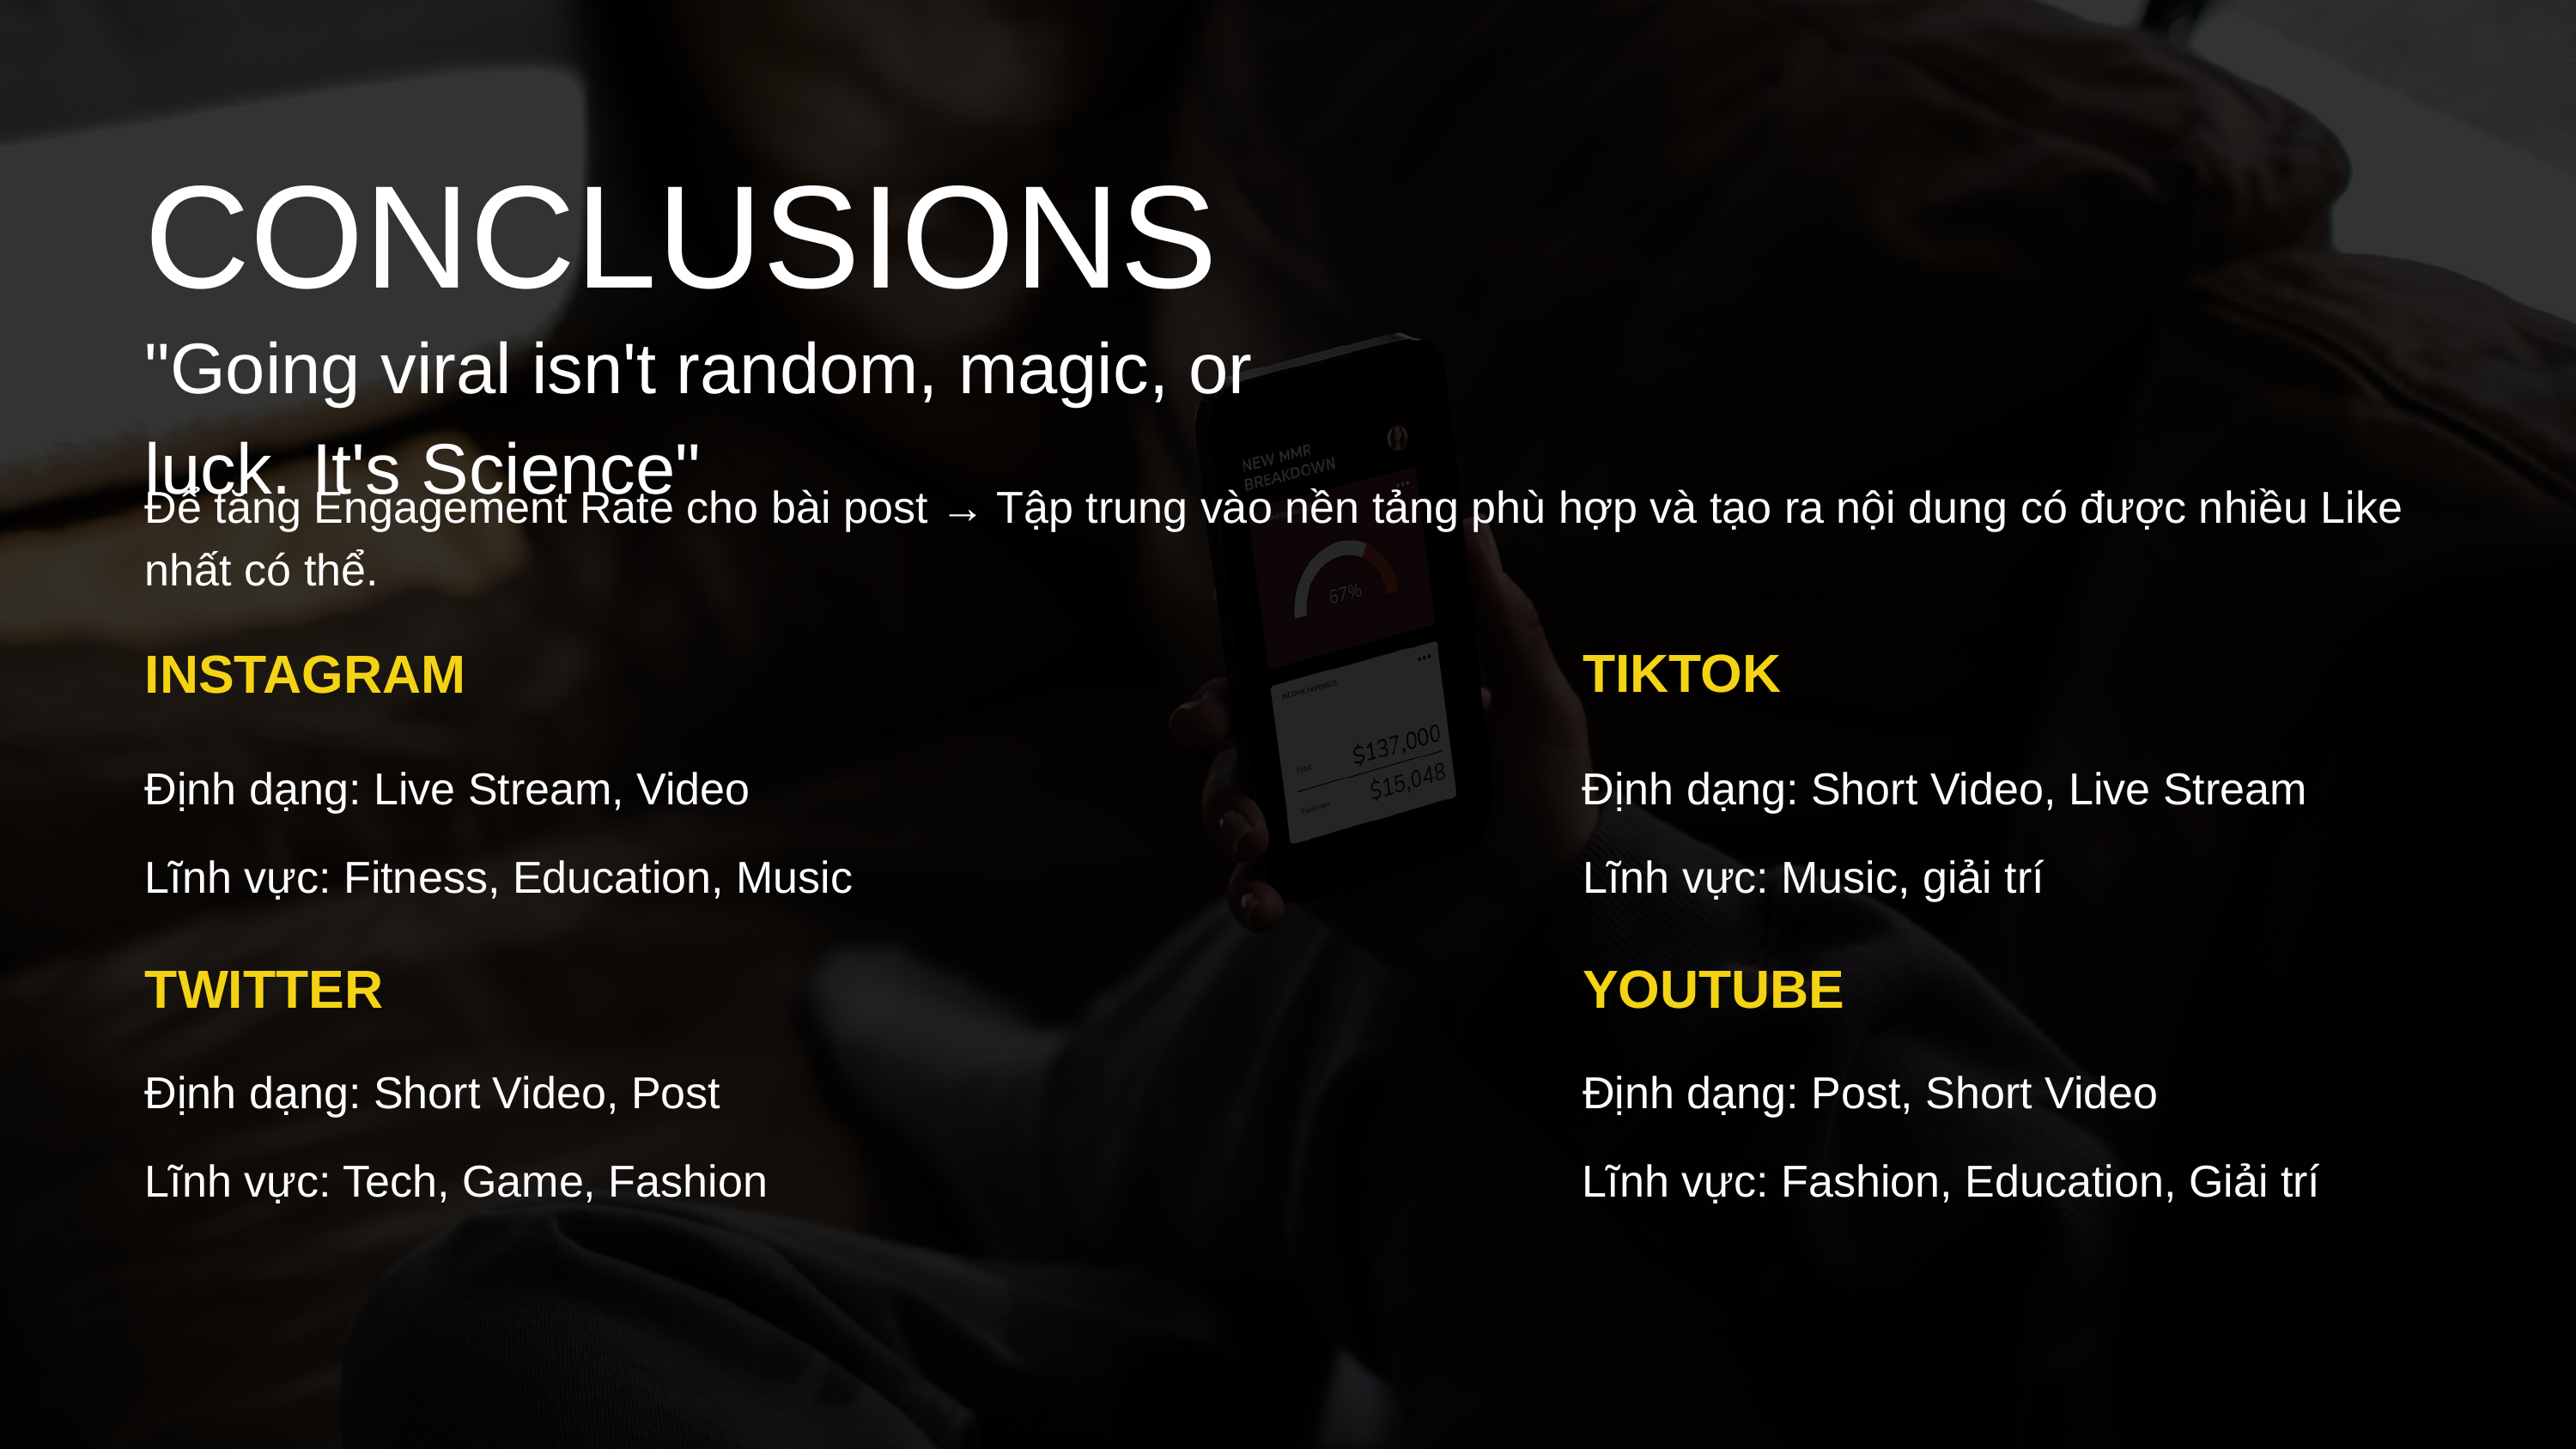

CONCLUSIONS
"Going viral isn't random, magic, or luck. It's Science"
Để tăng Engagement Rate cho bài post → Tập trung vào nền tảng phù hợp và tạo ra nội dung có được nhiều Like nhất có thể.
TIKTOK
INSTAGRAM
Định dạng: Live Stream, Video
Định dạng: Short Video, Live Stream
Lĩnh vực: Fitness, Education, Music
Lĩnh vực: Music, giải trí
TWITTER
YOUTUBE
Định dạng: Short Video, Post
Định dạng: Post, Short Video
Lĩnh vực: Tech, Game, Fashion
Lĩnh vực: Fashion, Education, Giải trí